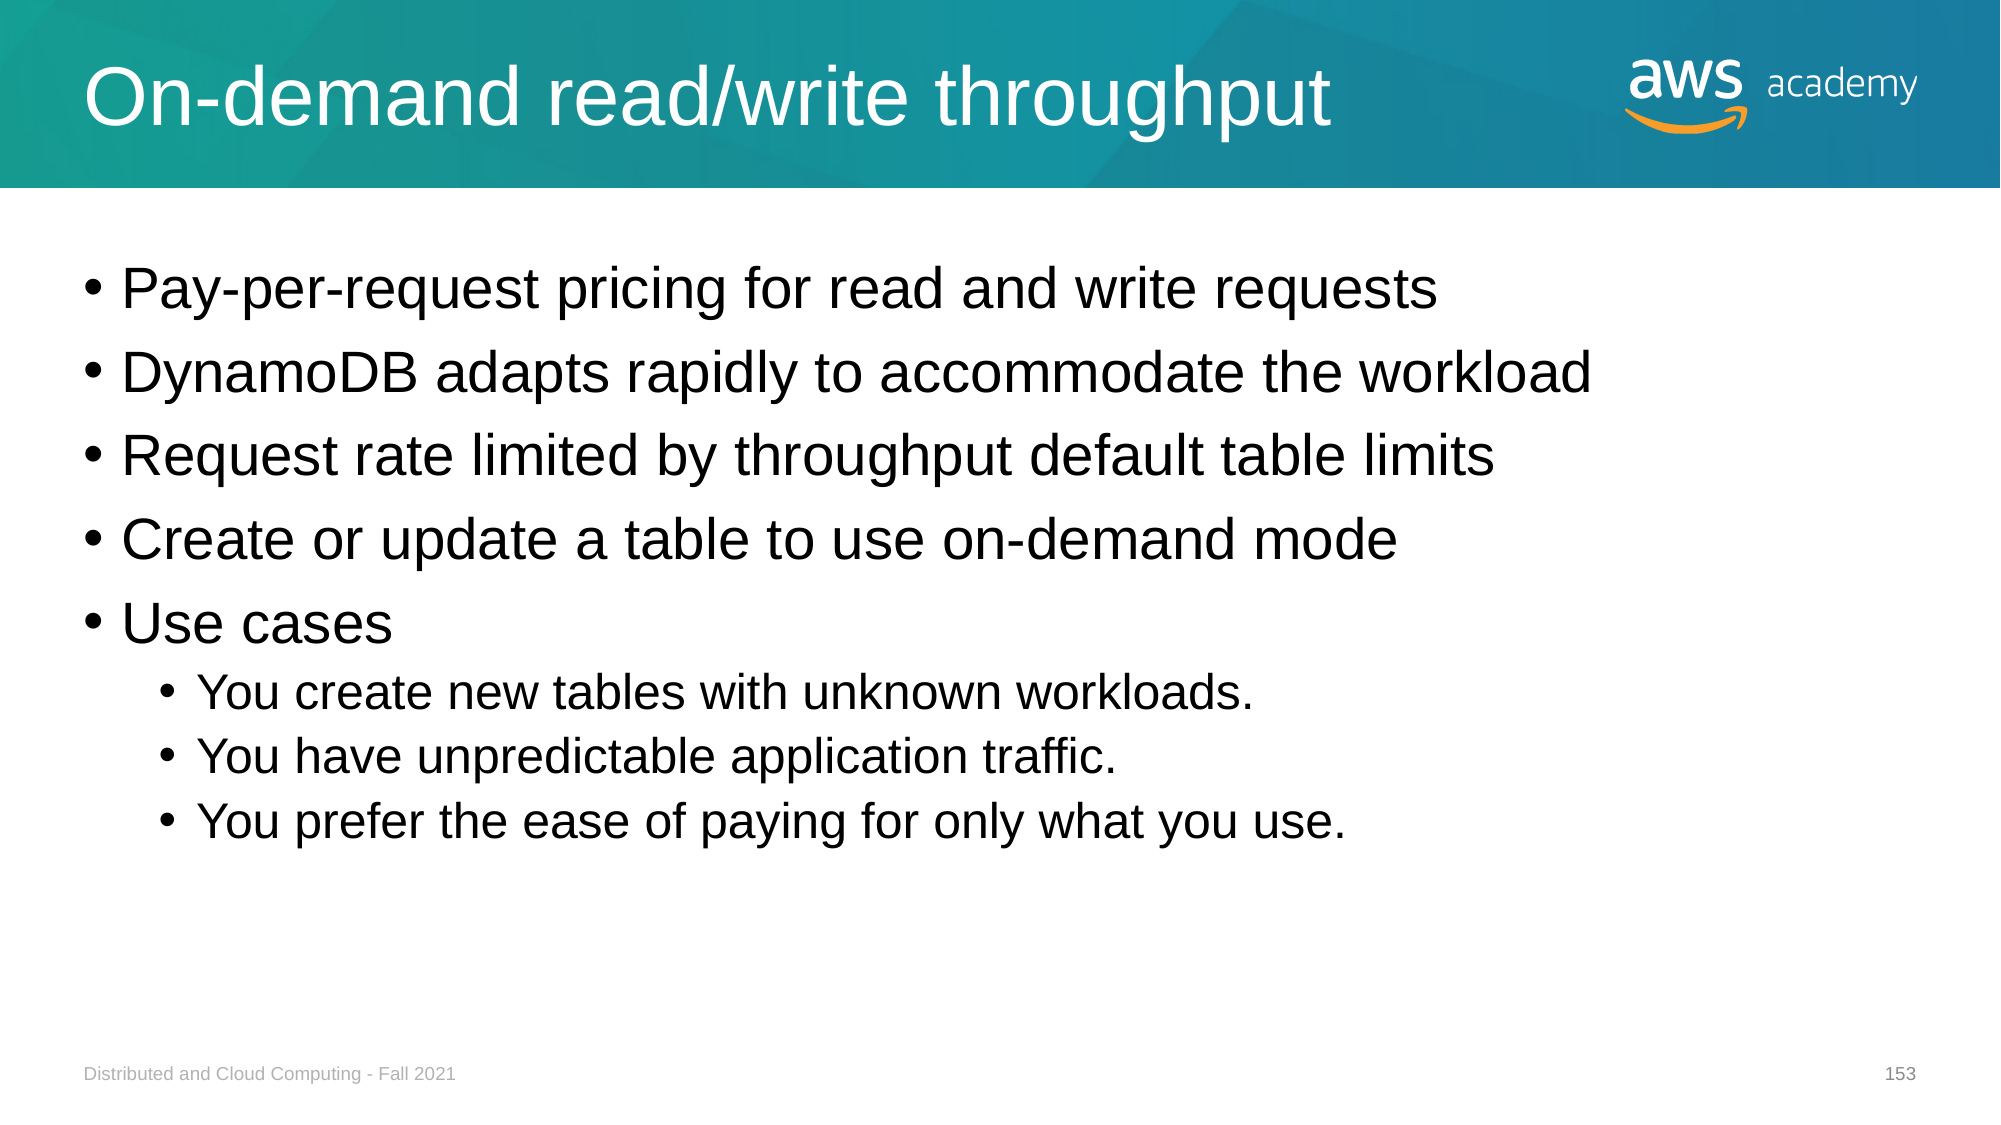

# On-demand read/write throughput
Pay-per-request pricing for read and write requests
DynamoDB adapts rapidly to accommodate the workload
Request rate limited by throughput default table limits
Create or update a table to use on-demand mode
Use cases
You create new tables with unknown workloads.
You have unpredictable application traffic.
You prefer the ease of paying for only what you use.

Distributed and Cloud Computing - Fall 2021
153